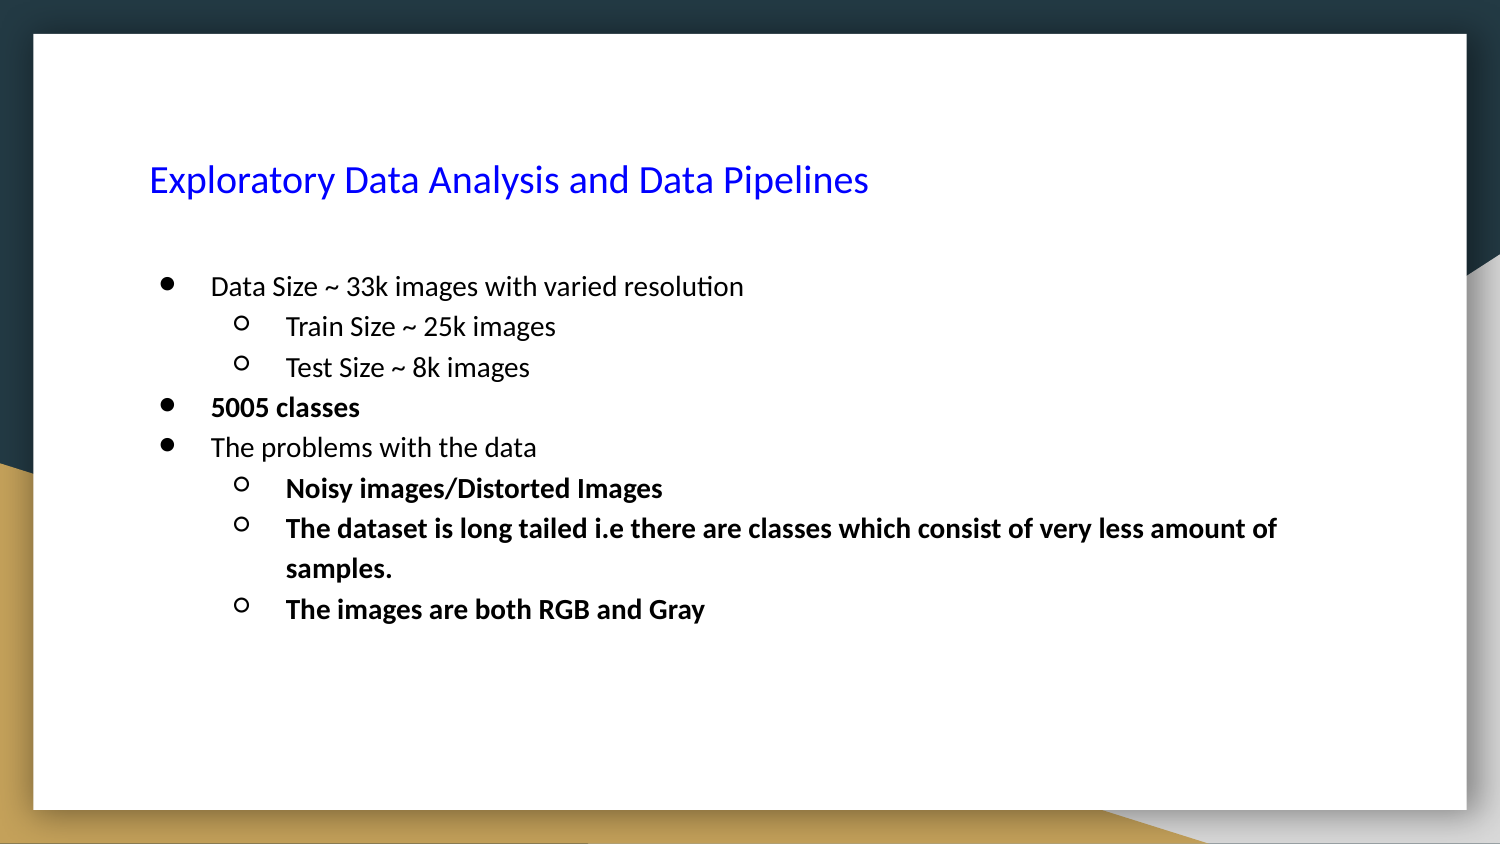

# Exploratory Data Analysis and Data Pipelines
Data Size ~ 33k images with varied resolution
Train Size ~ 25k images
Test Size ~ 8k images
5005 classes
The problems with the data
Noisy images/Distorted Images
The dataset is long tailed i.e there are classes which consist of very less amount of samples.
The images are both RGB and Gray